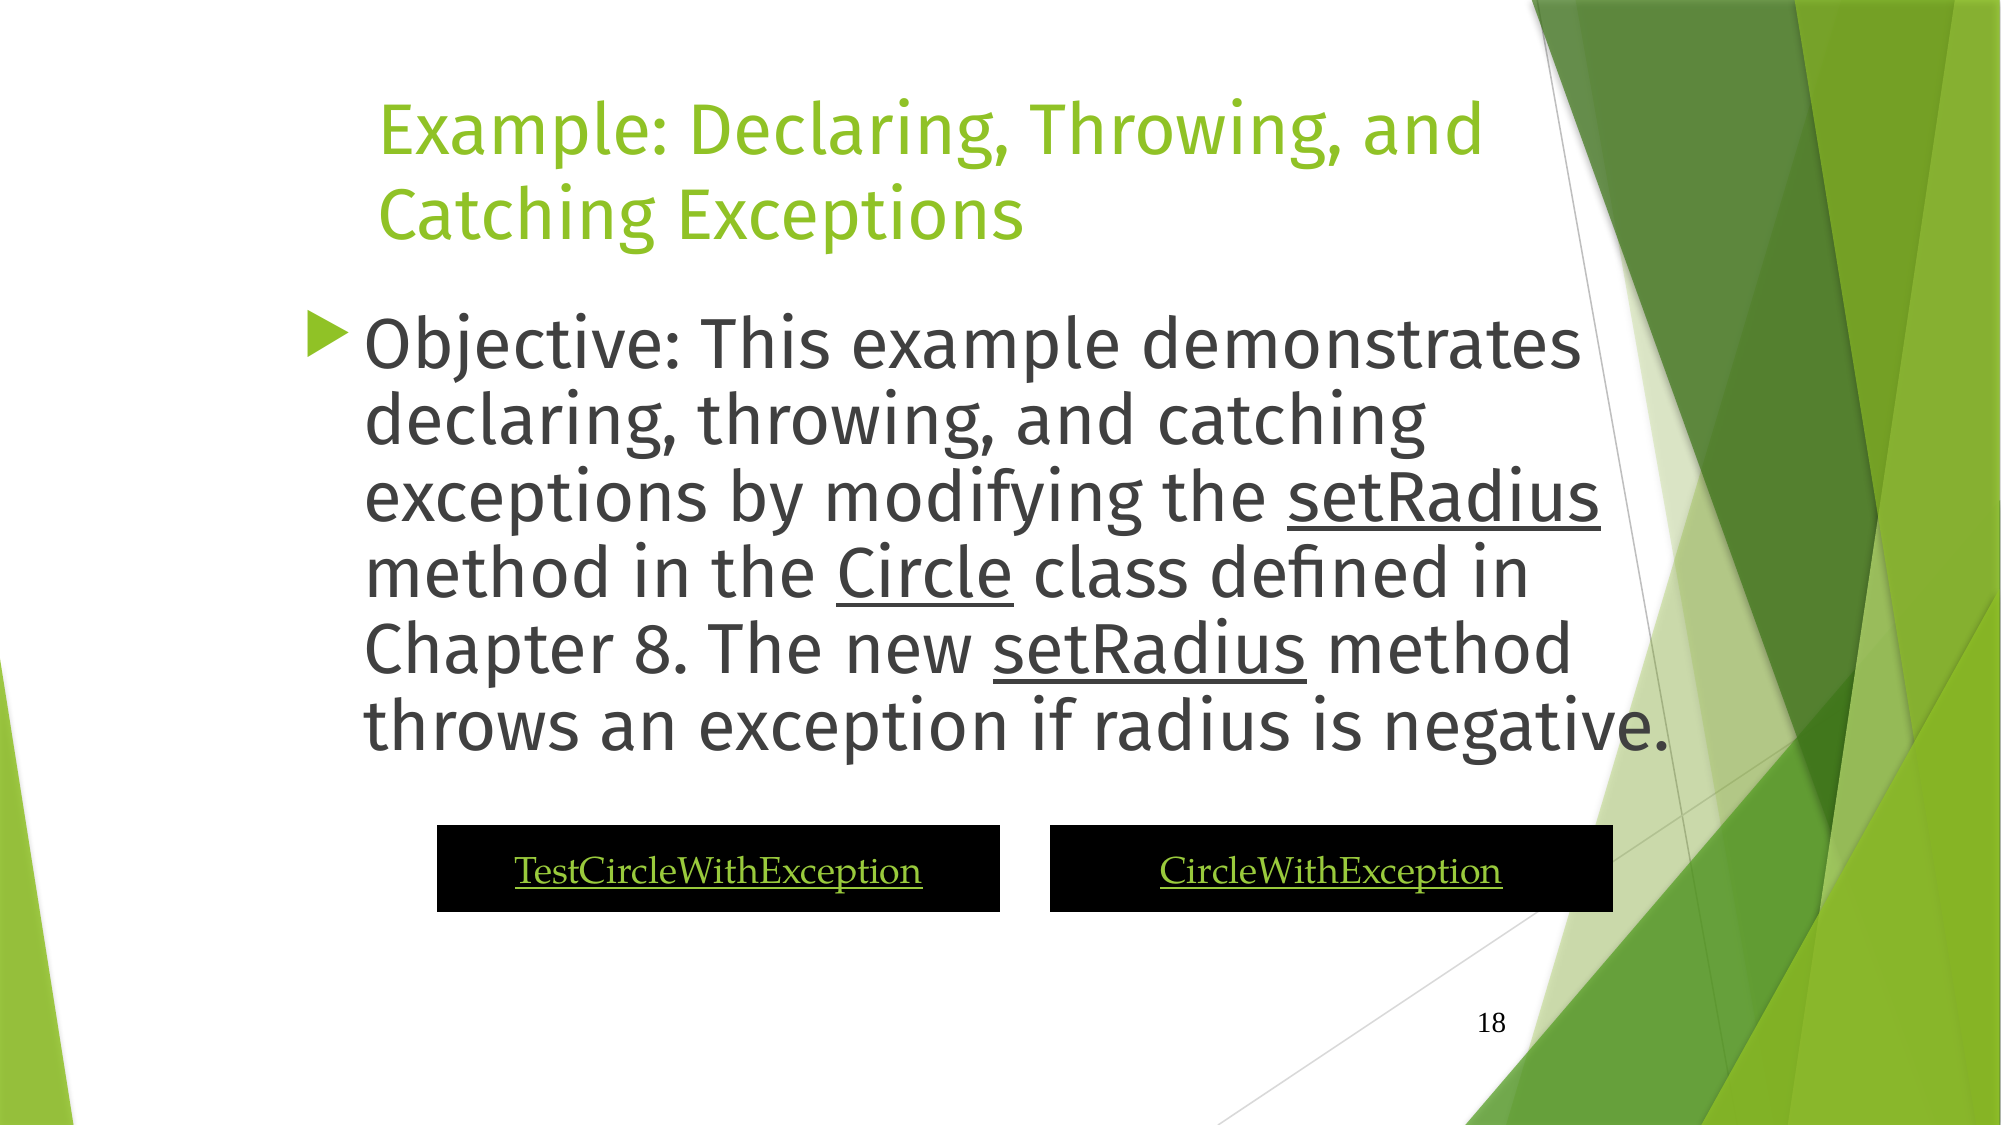

# Example: Declaring, Throwing, and Catching Exceptions
Objective: This example demonstrates declaring, throwing, and catching exceptions by modifying the setRadius method in the Circle class defined in Chapter 8. The new setRadius method throws an exception if radius is negative.
TestCircleWithException
CircleWithException
18